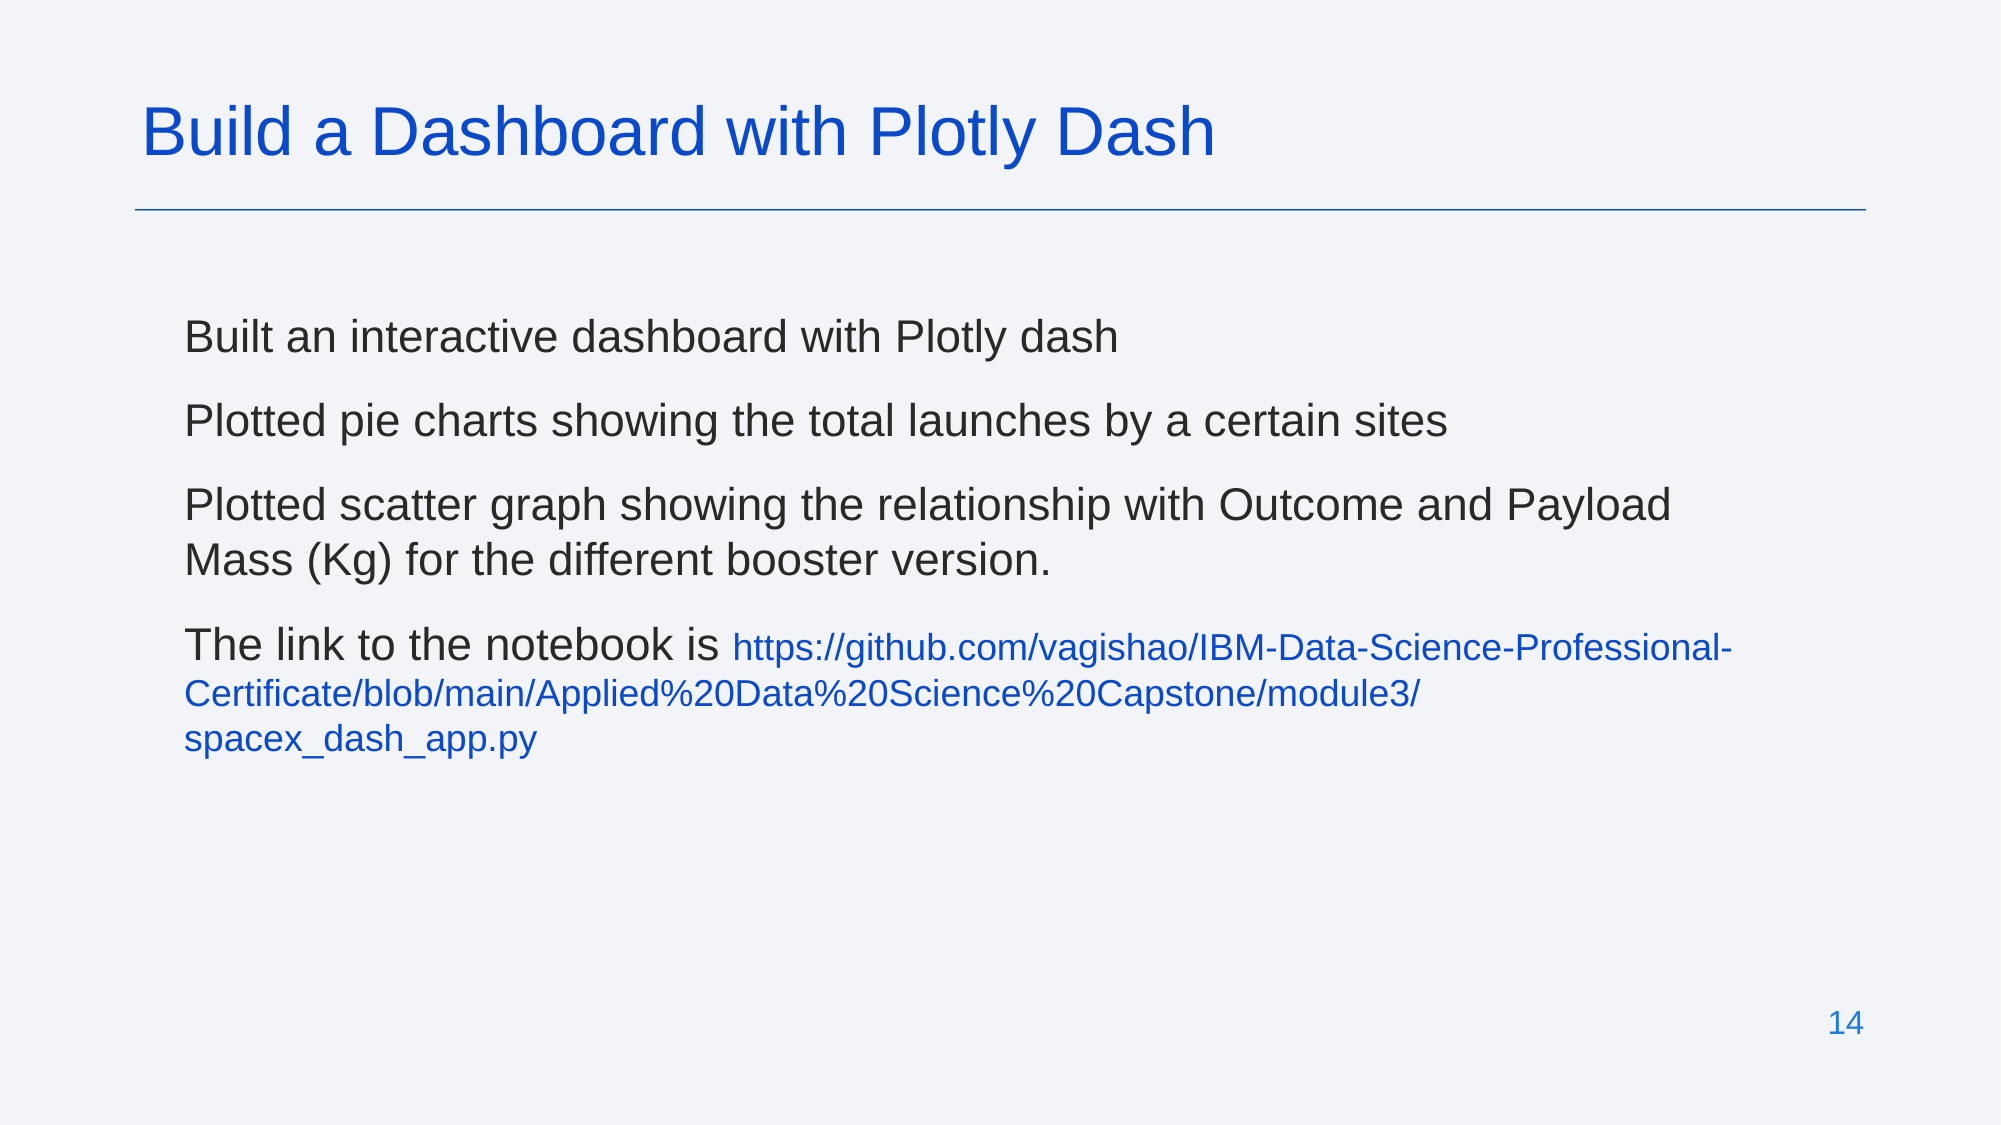

Build a Dashboard with Plotly Dash
Built an interactive dashboard with Plotly dash
Plotted pie charts showing the total launches by a certain sites
Plotted scatter graph showing the relationship with Outcome and Payload Mass (Kg) for the different booster version.
The link to the notebook is https://github.com/vagishao/IBM-Data-Science-Professional-Certificate/blob/main/Applied%20Data%20Science%20Capstone/module3/spacex_dash_app.py
14